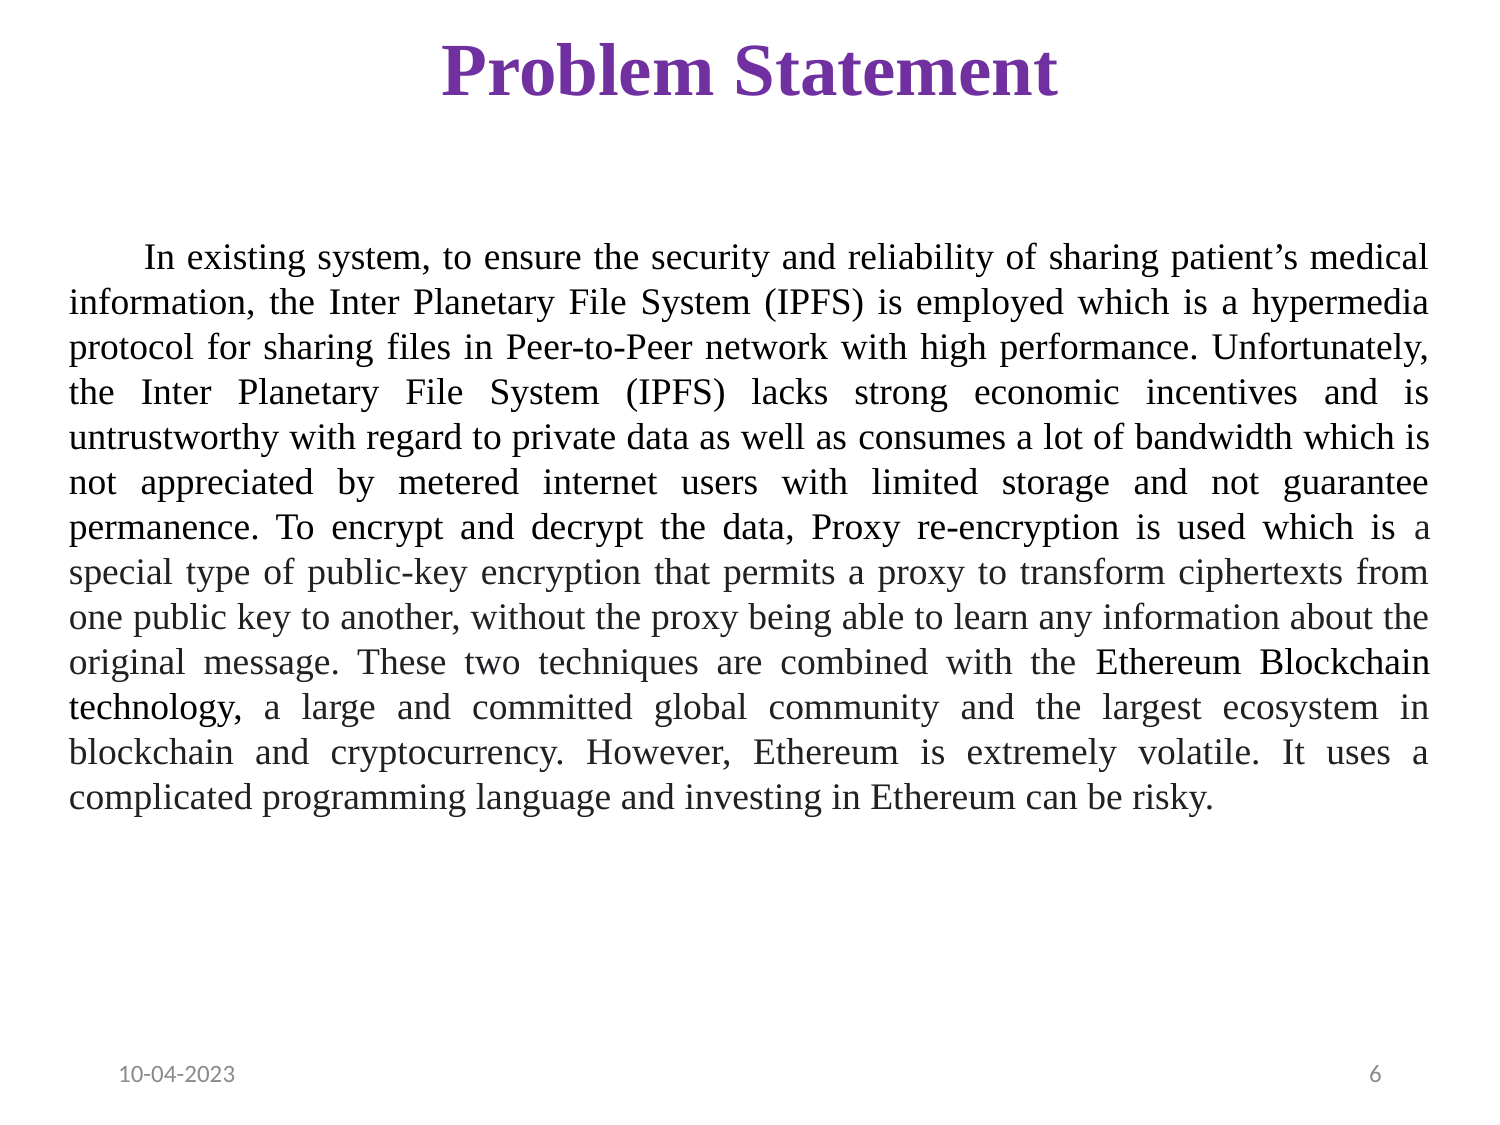

# Problem Statement
In existing system, to ensure the security and reliability of sharing patient’s medical information, the Inter Planetary File System (IPFS) is employed which is a hypermedia protocol for sharing files in Peer-to-Peer network with high performance. Unfortunately, the Inter Planetary File System (IPFS) lacks strong economic incentives and is untrustworthy with regard to private data as well as consumes a lot of bandwidth which is not appreciated by metered internet users with limited storage and not guarantee permanence. To encrypt and decrypt the data, Proxy re-encryption is used which is a special type of public-key encryption that permits a proxy to transform ciphertexts from one public key to another, without the proxy being able to learn any information about the original message. These two techniques are combined with the Ethereum Blockchain technology, a large and committed global community and the largest ecosystem in blockchain and cryptocurrency. However, Ethereum is extremely volatile. It uses a complicated programming language and investing in Ethereum can be risky.
10-04-2023
6